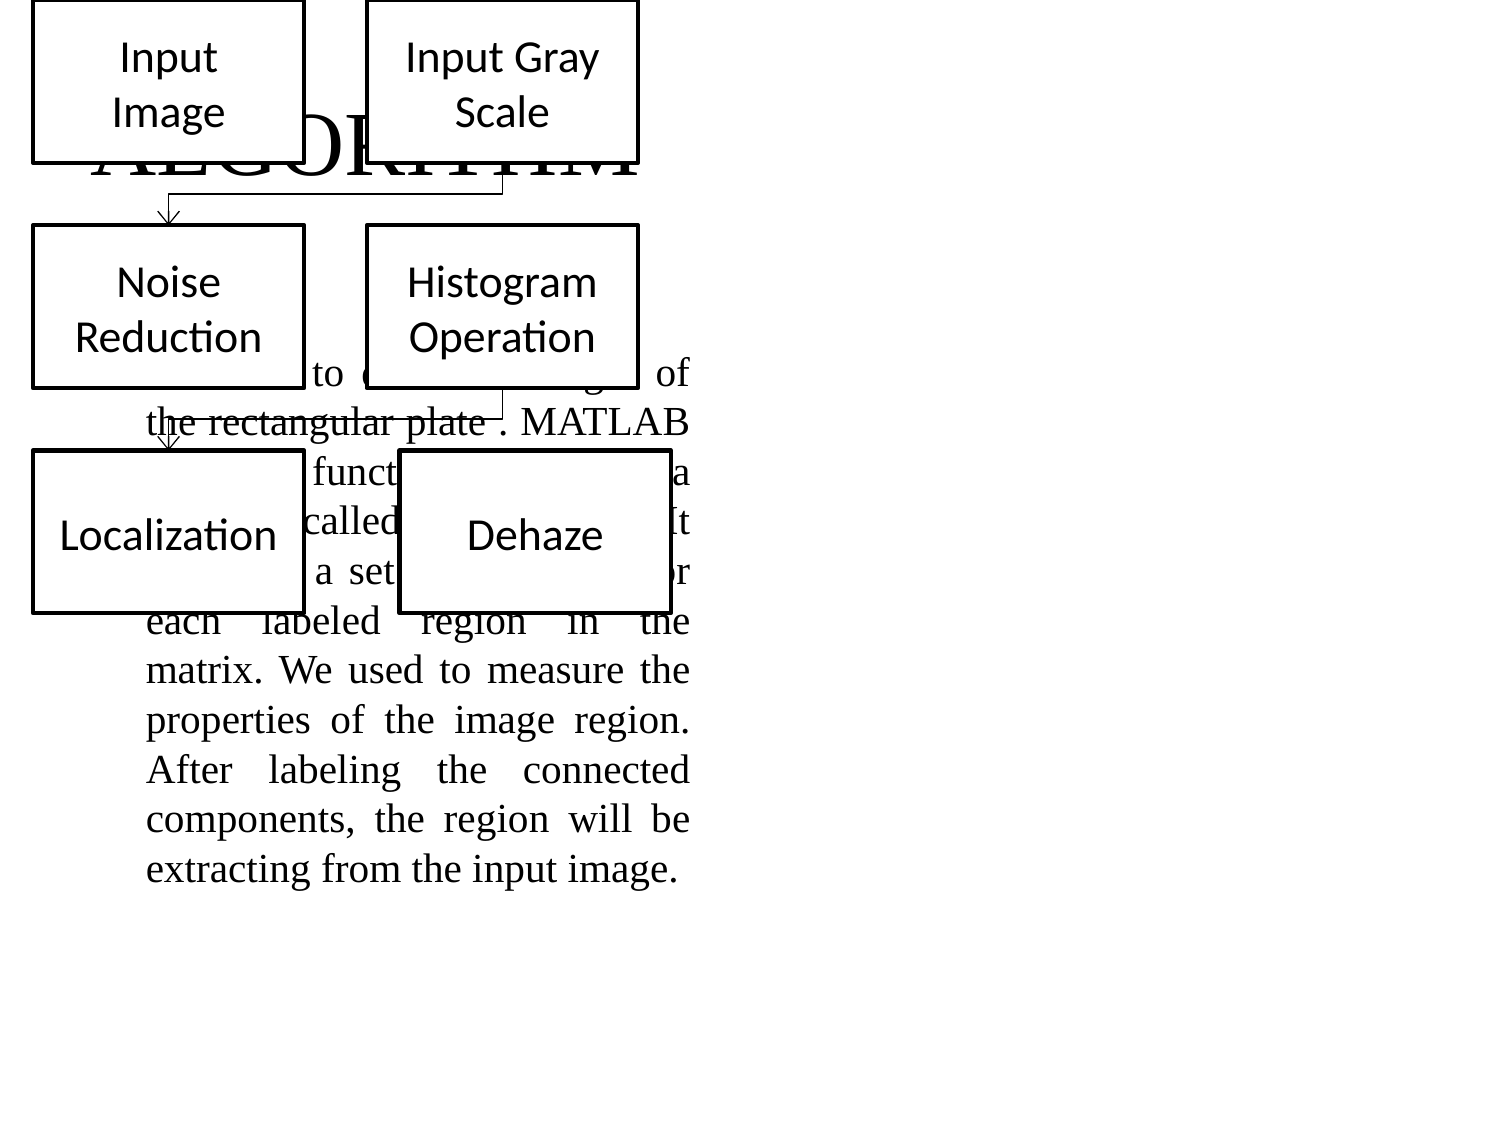

# ALGORITHM

Input Image

Input Gray Scale

Noise Reduction

Histogram Operation

Localization
Dehaze
We have to detect the edges of the rectangular plate . MATLAB toolbox function provides a function called region props. It measures a set of properties for each labeled region in the matrix. We used to measure the properties of the image region. After labeling the connected components, the region will be extracting from the input image.